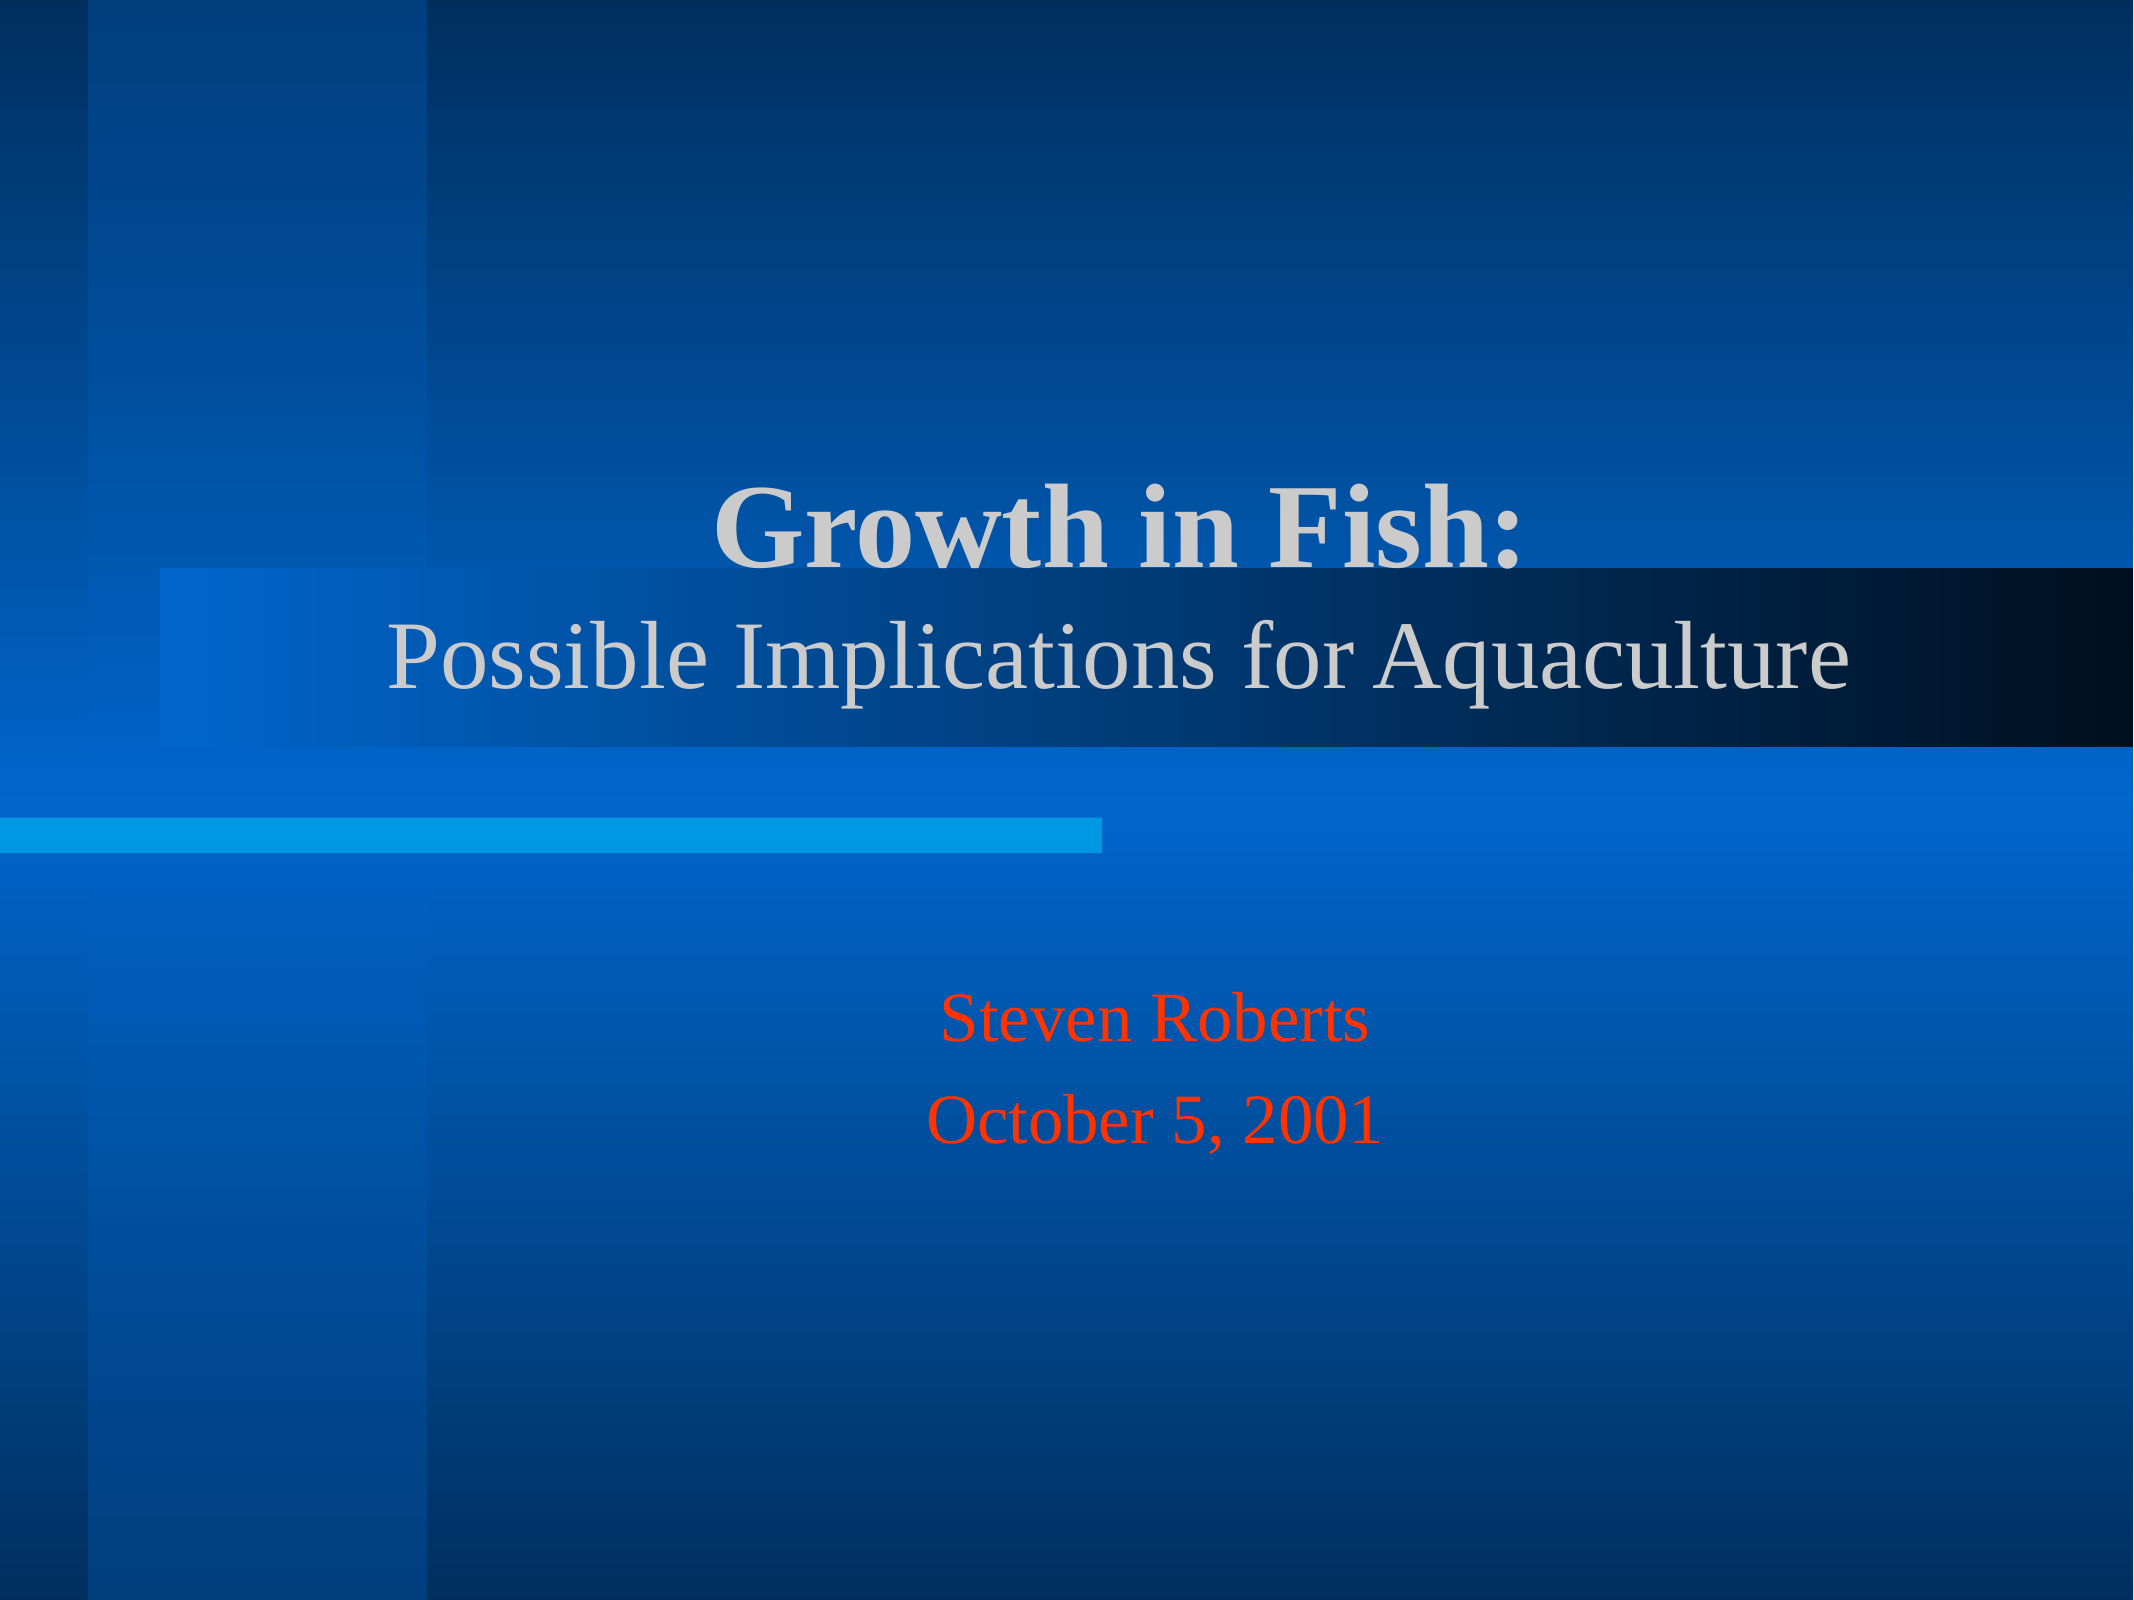

# Growth in Fish: Possible Implications for Aquaculture
Steven Roberts
October 5, 2001